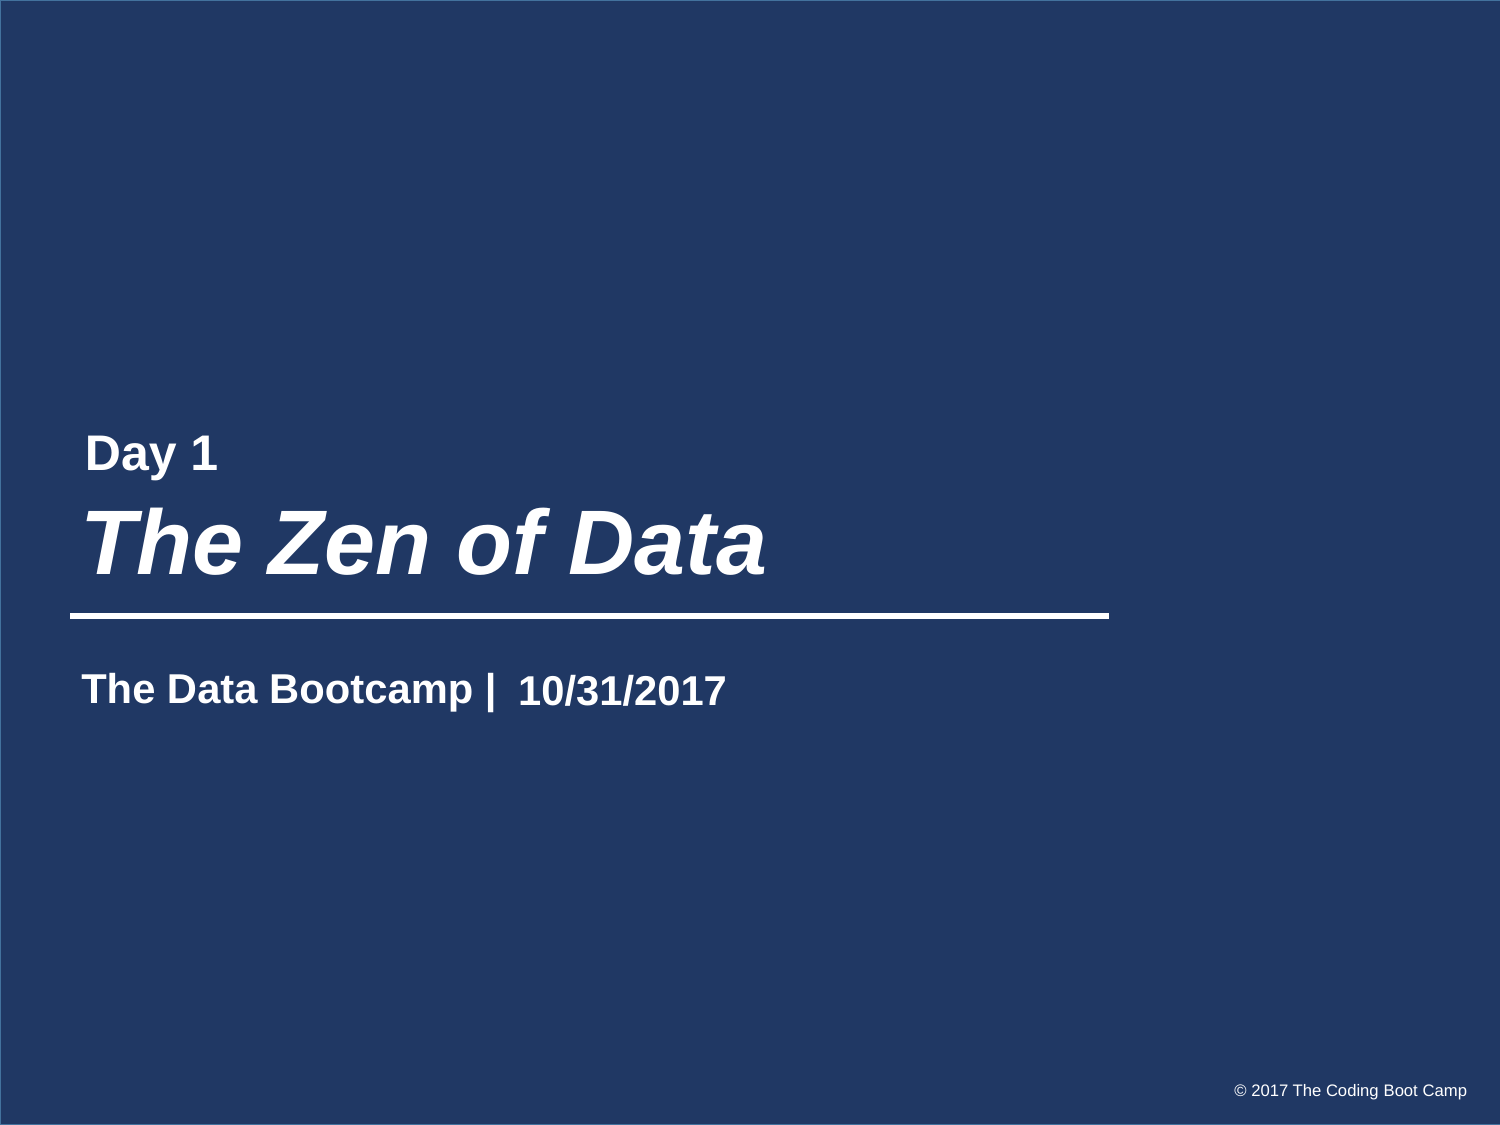

Day 1
# The Zen of Data
The Data Bootcamp |
10/31/2017